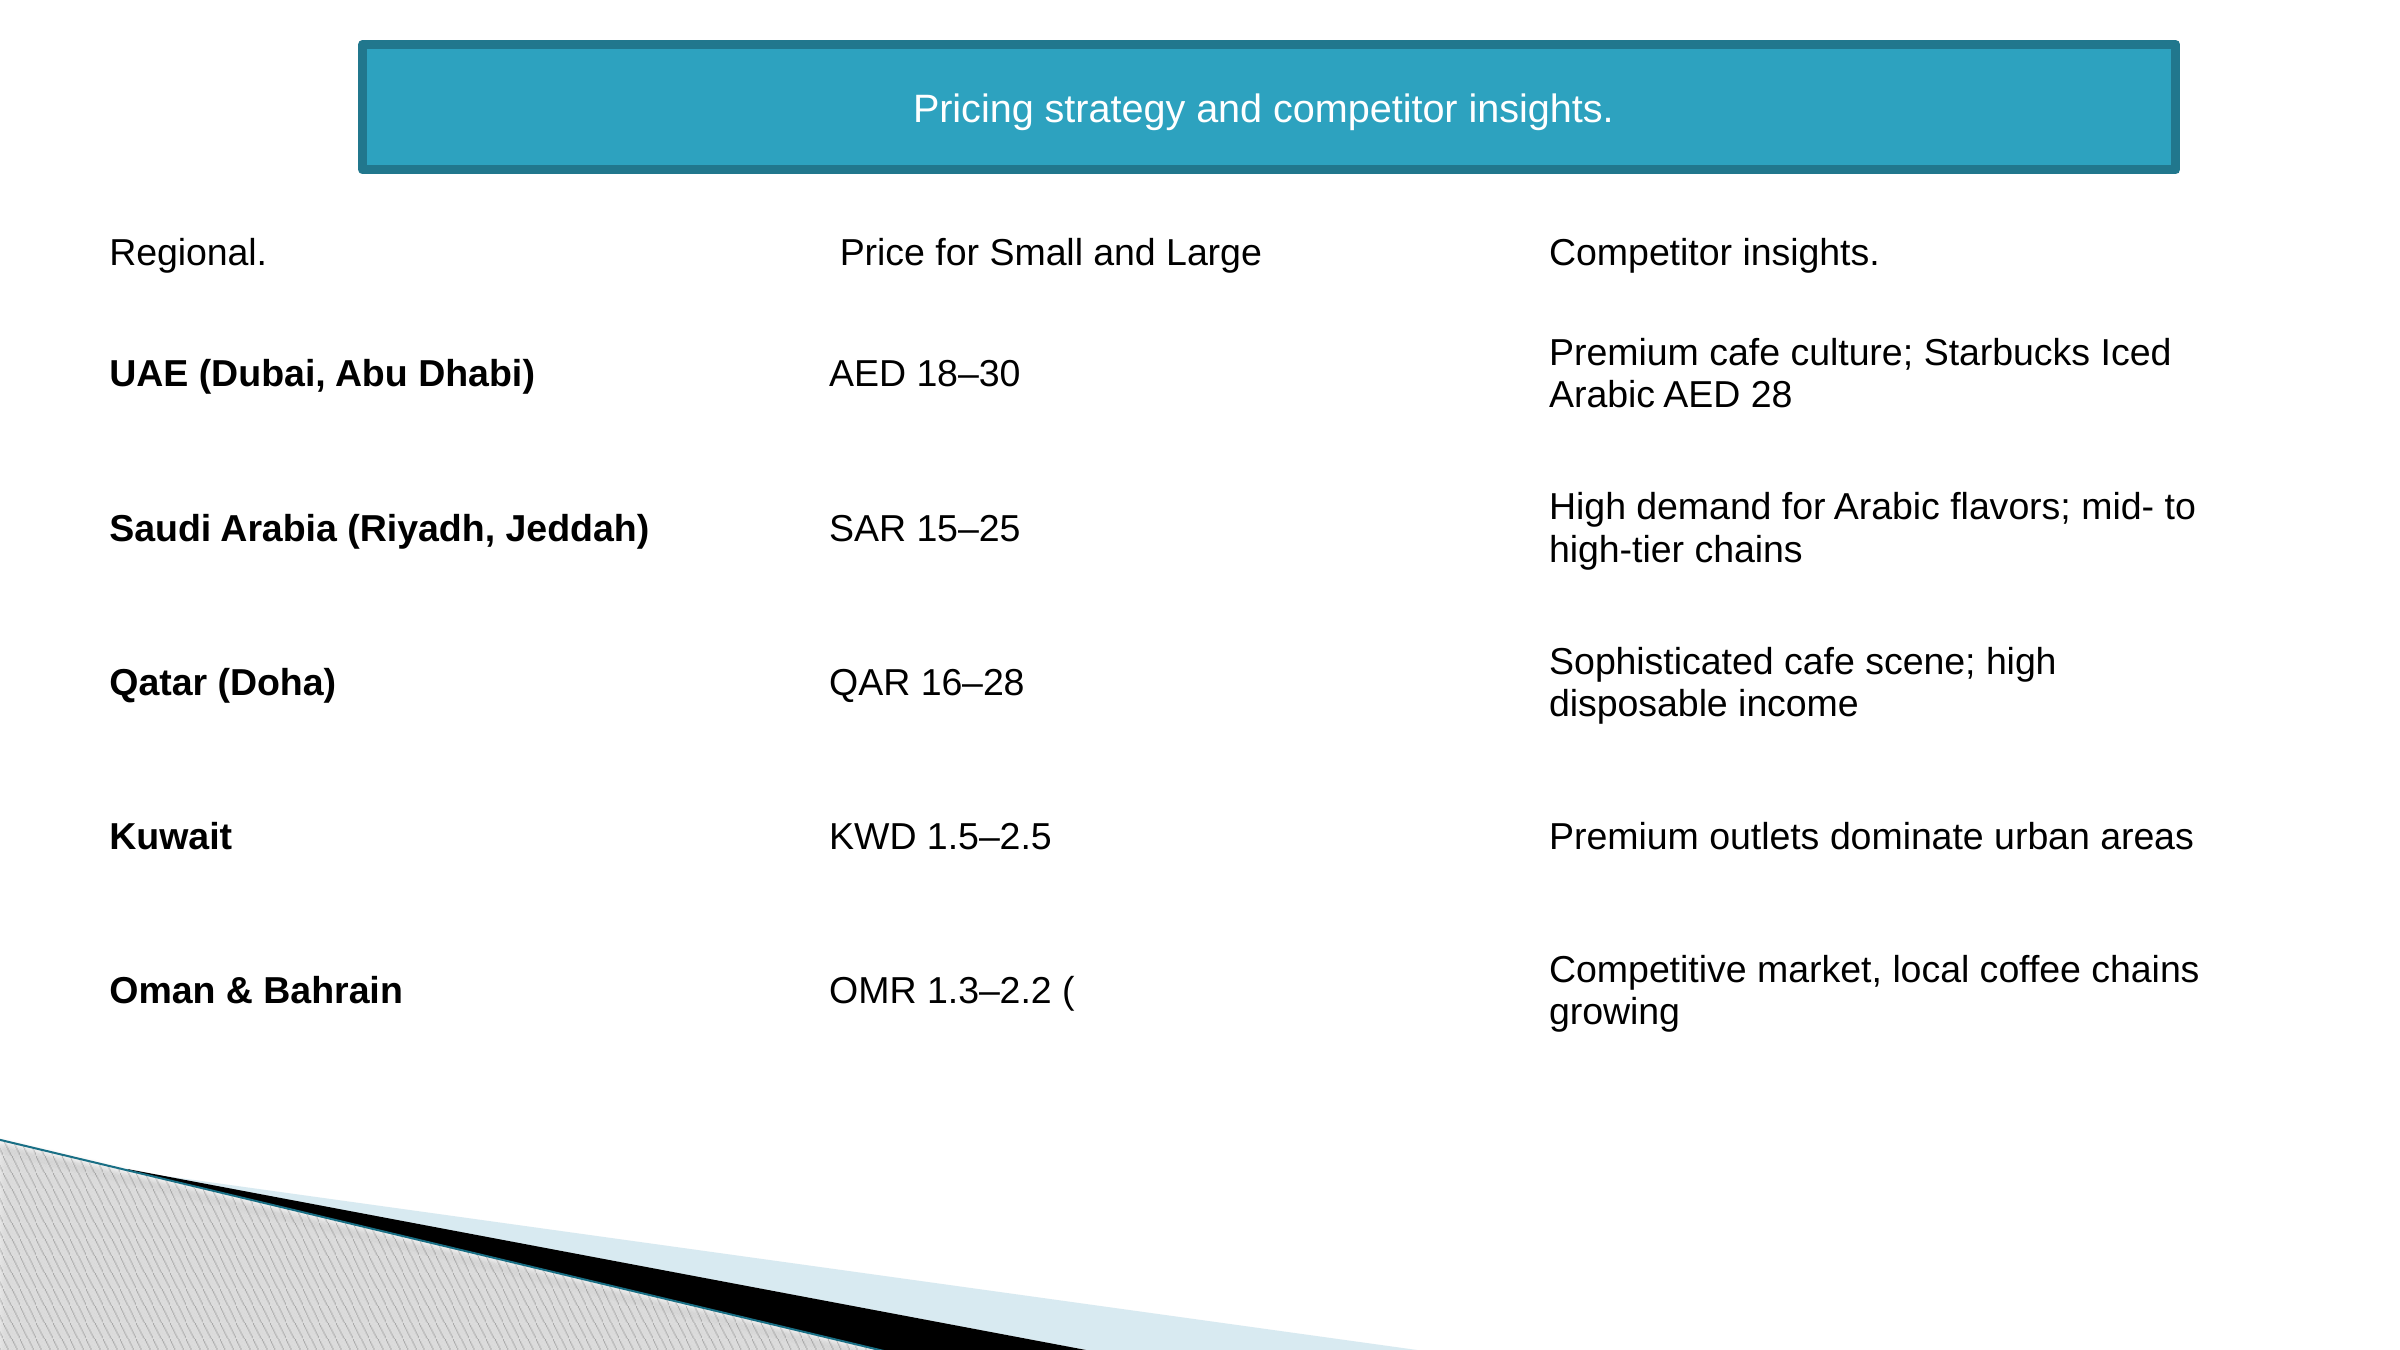

Pricing strategy and competitor insights.
| Regional. | Price for Small and Large | Competitor insights. |
| --- | --- | --- |
| UAE (Dubai, Abu Dhabi) | AED 18–30 | Premium cafe culture; Starbucks Iced Arabic AED 28 |
| Saudi Arabia (Riyadh, Jeddah) | SAR 15–25 | High demand for Arabic flavors; mid- to high-tier chains |
| Qatar (Doha) | QAR 16–28 | Sophisticated cafe scene; high disposable income |
| Kuwait | KWD 1.5–2.5 | Premium outlets dominate urban areas |
| Oman & Bahrain | OMR 1.3–2.2 ( | Competitive market, local coffee chains growing |